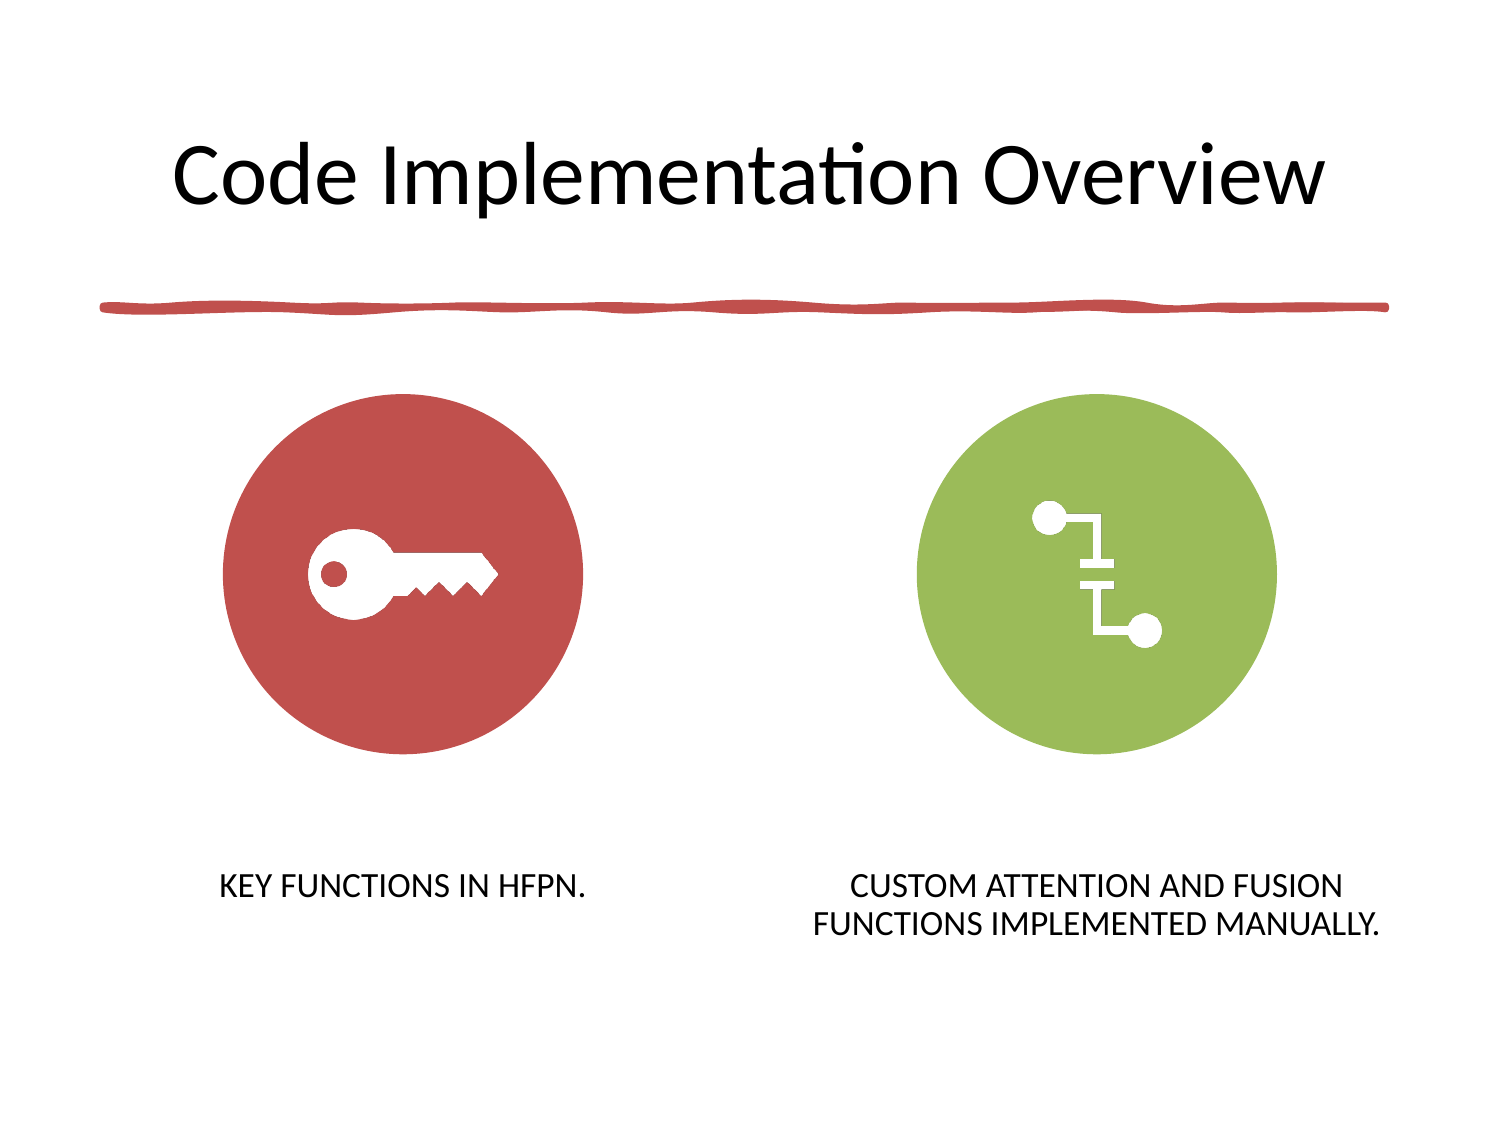

# Code Implementation Overview

Key functions in HFPN.
Custom attention and fusion functions implemented manually.